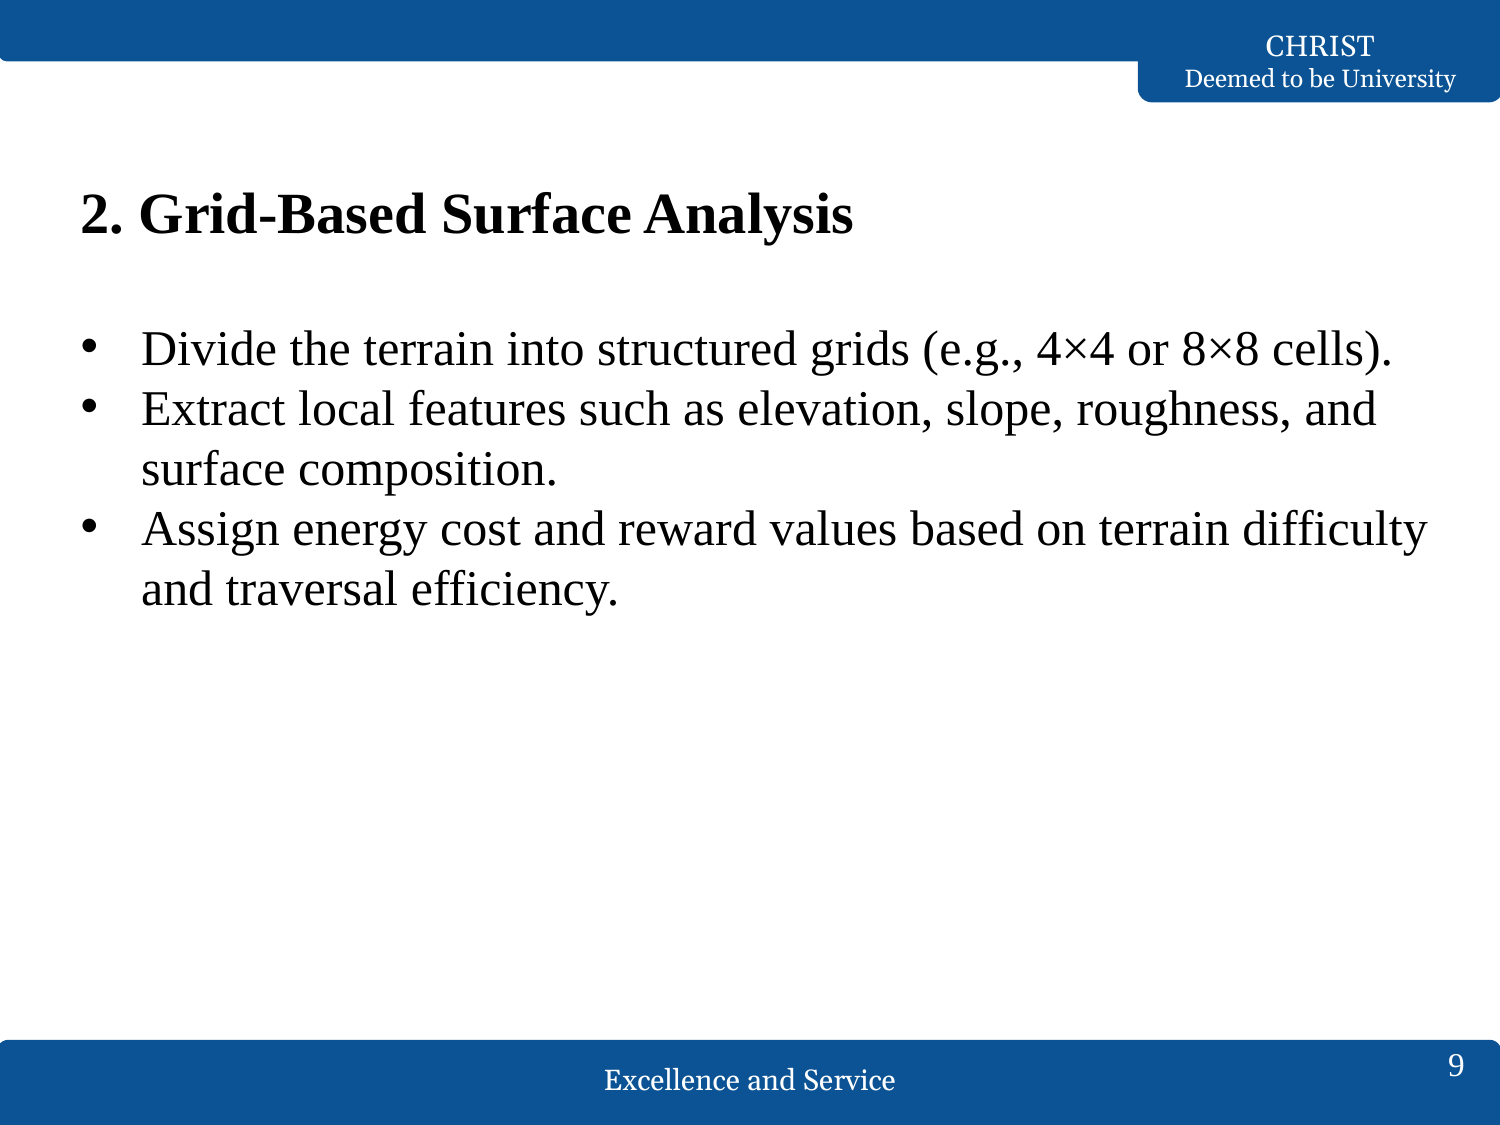

#
2. Grid-Based Surface Analysis

Divide the terrain into structured grids (e.g., 4×4 or 8×8 cells).
Extract local features such as elevation, slope, roughness, and surface composition.
Assign energy cost and reward values based on terrain difficulty and traversal efficiency.

9